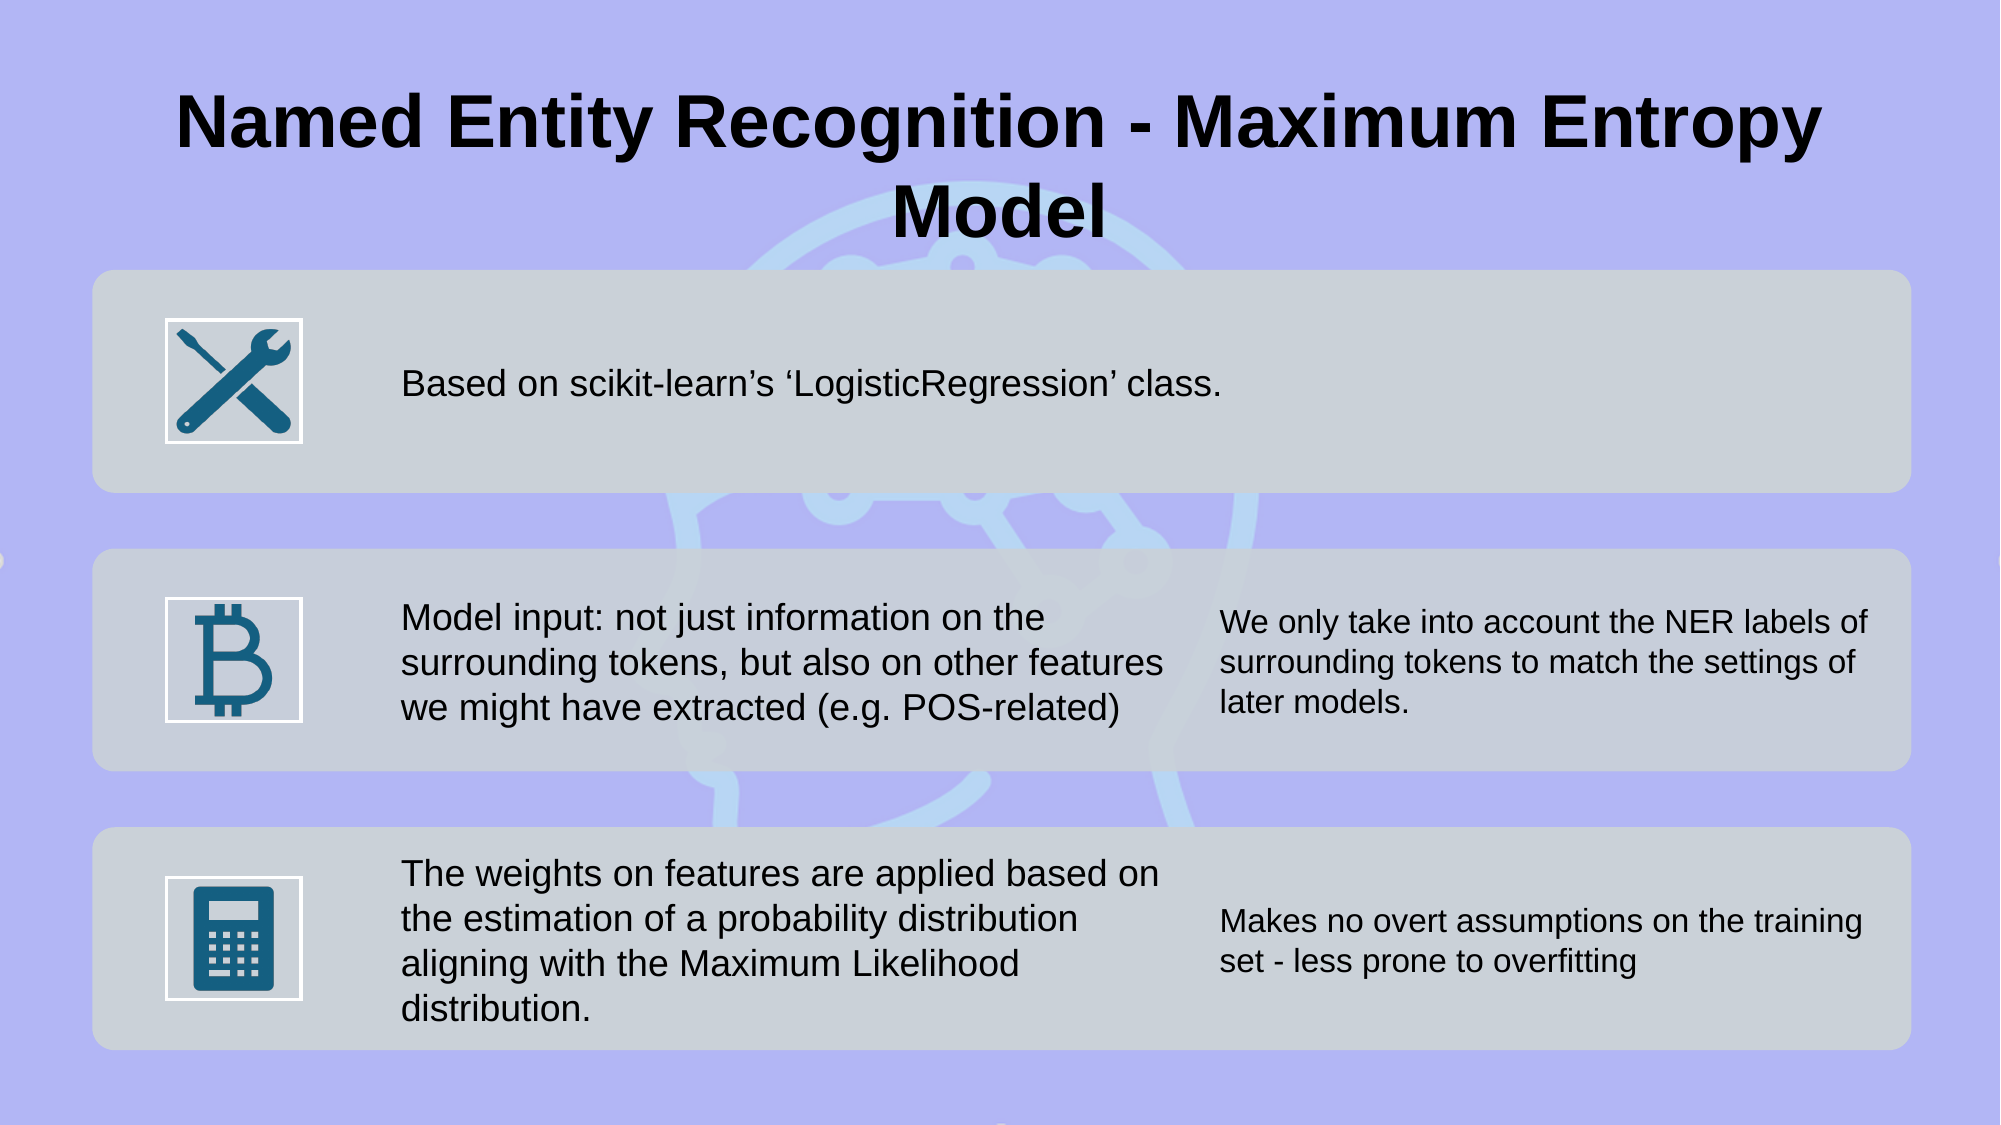

# Named Entity Recognition - Maximum Entropy Model

Based on scikit-learn’s ‘LogisticRegression’ class.

Model input: not just information on the surrounding tokens, but also on other features we might have extracted (e.g. POS-related)

We only take into account the NER labels of surrounding tokens to match the settings of later models.

The weights on features are applied based on the estimation of a probability distribution aligning with the Maximum Likelihood distribution.

Makes no overt assumptions on the training set - less prone to overfitting